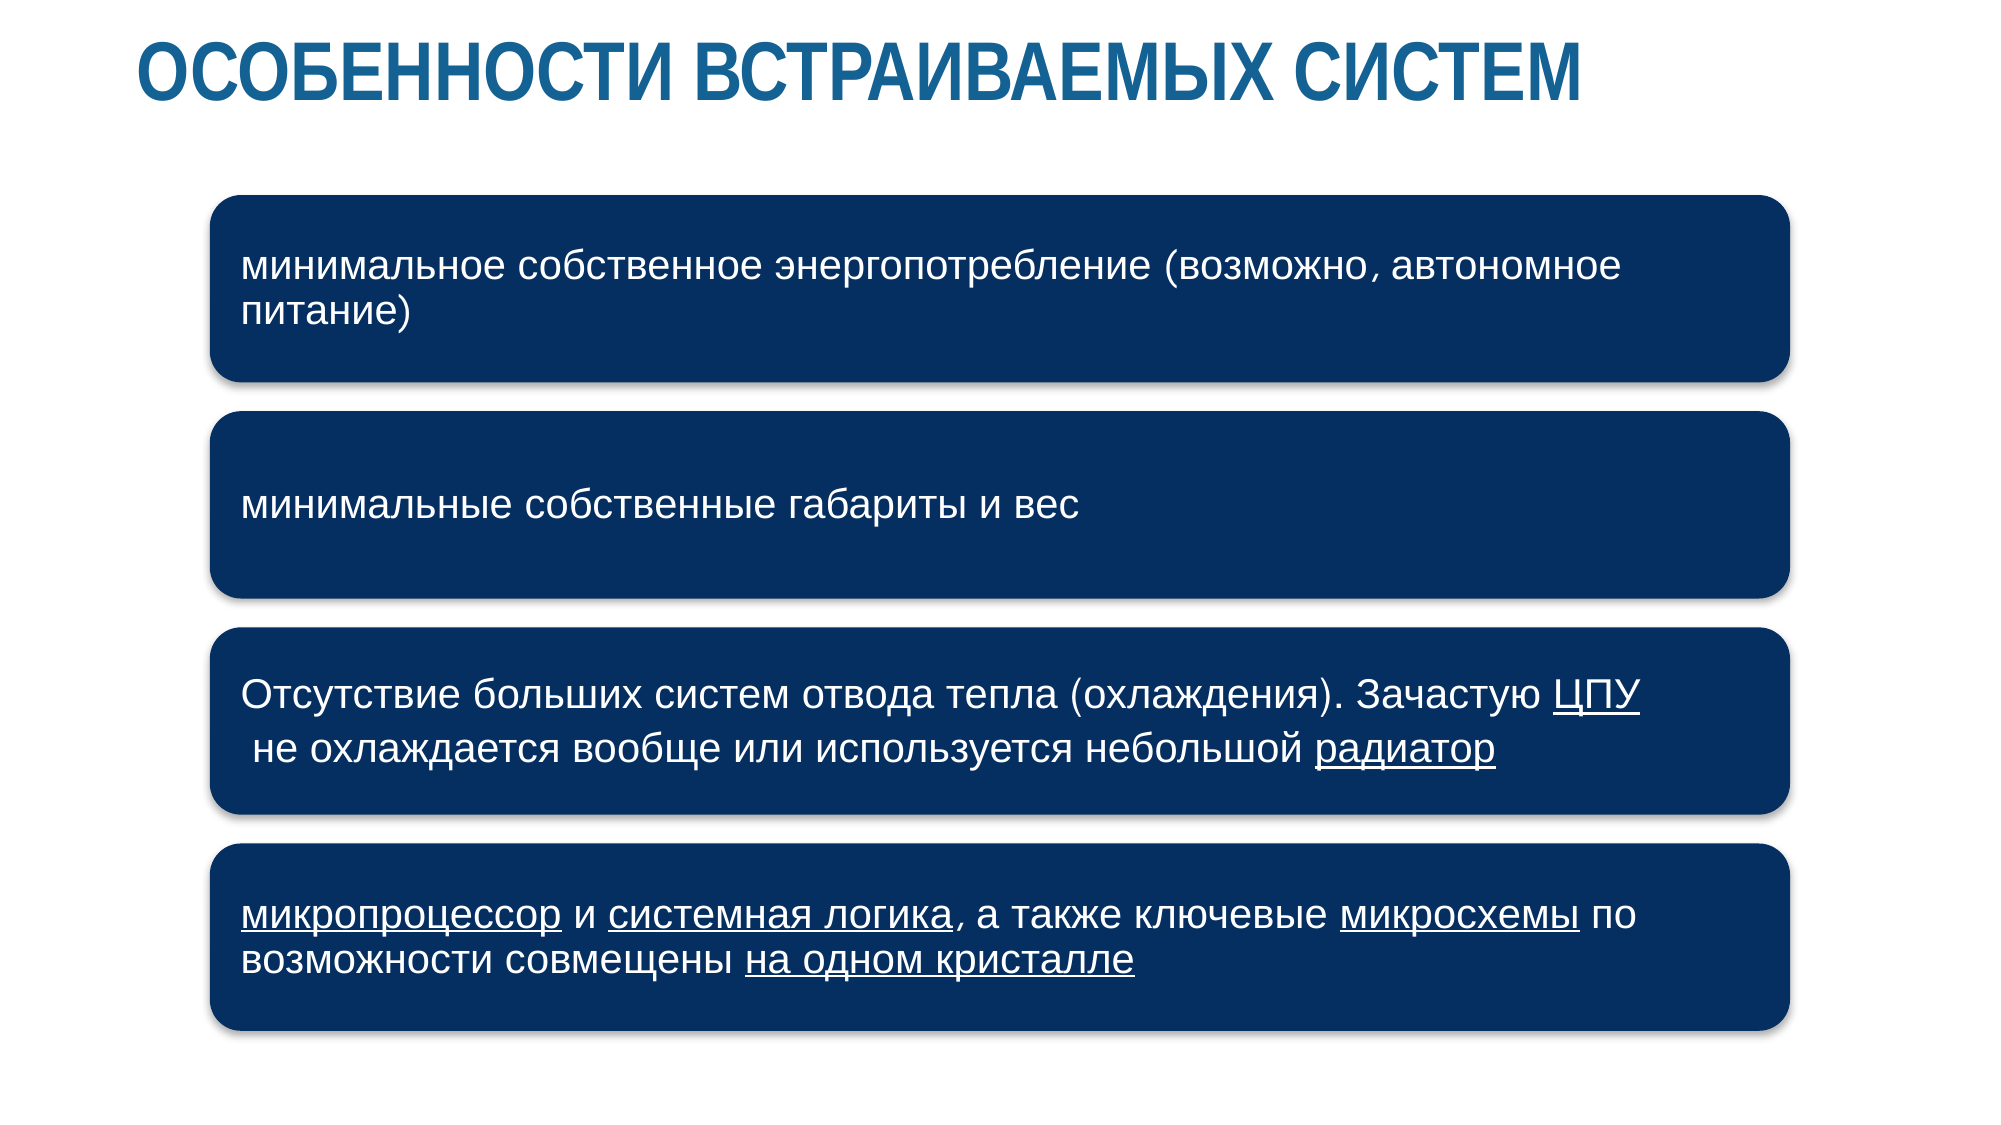

# Особенности встраиваемых систем
минимальное собственное энергопотребление (возможно, автономное питание)
минимальные собственные габариты и вес
Отсутствие больших систем отвода тепла (охлаждения). Зачастую ЦПУ не охлаждается вообще или используется небольшой радиатор
микропроцессор и системная логика, а также ключевые микросхемы по возможности совмещены на одном кристалле